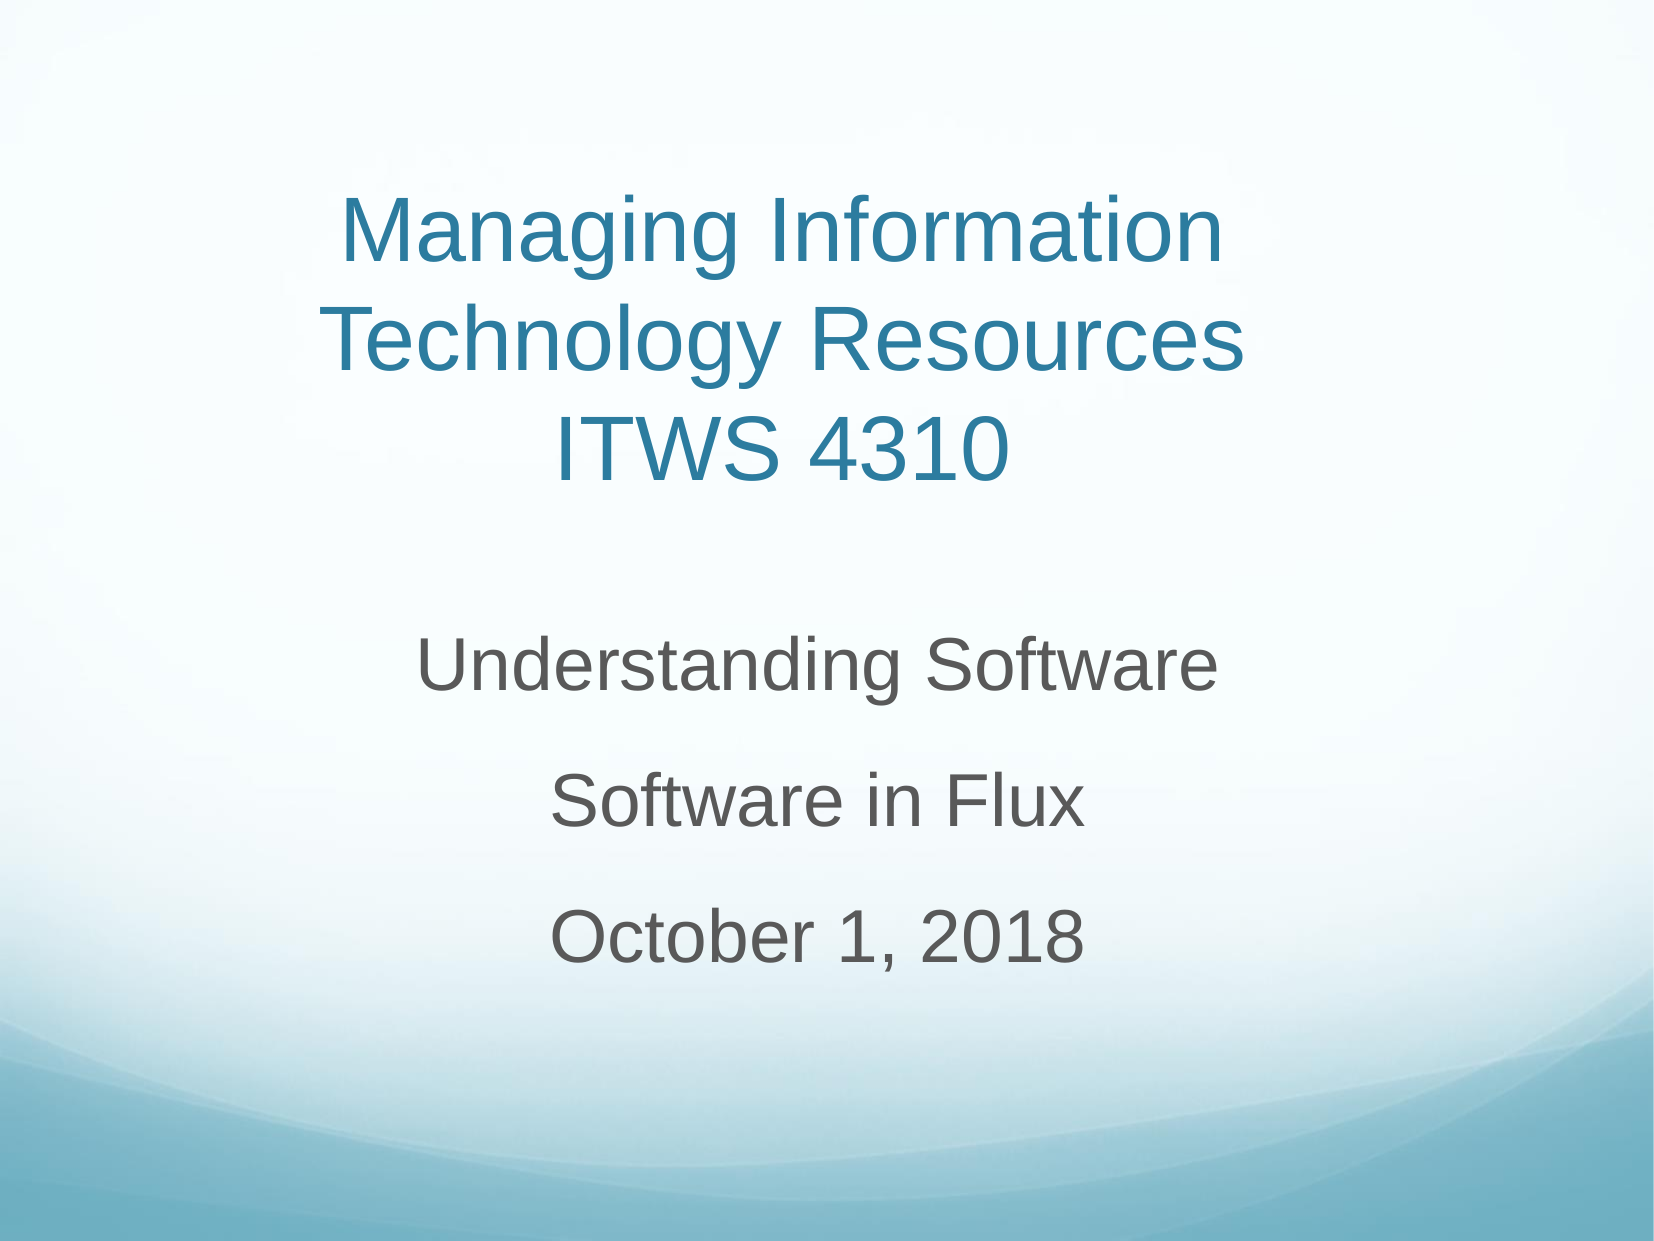

# Managing Information Technology Resources ITWS 4310
Understanding Software
Software in Flux
October 1, 2018